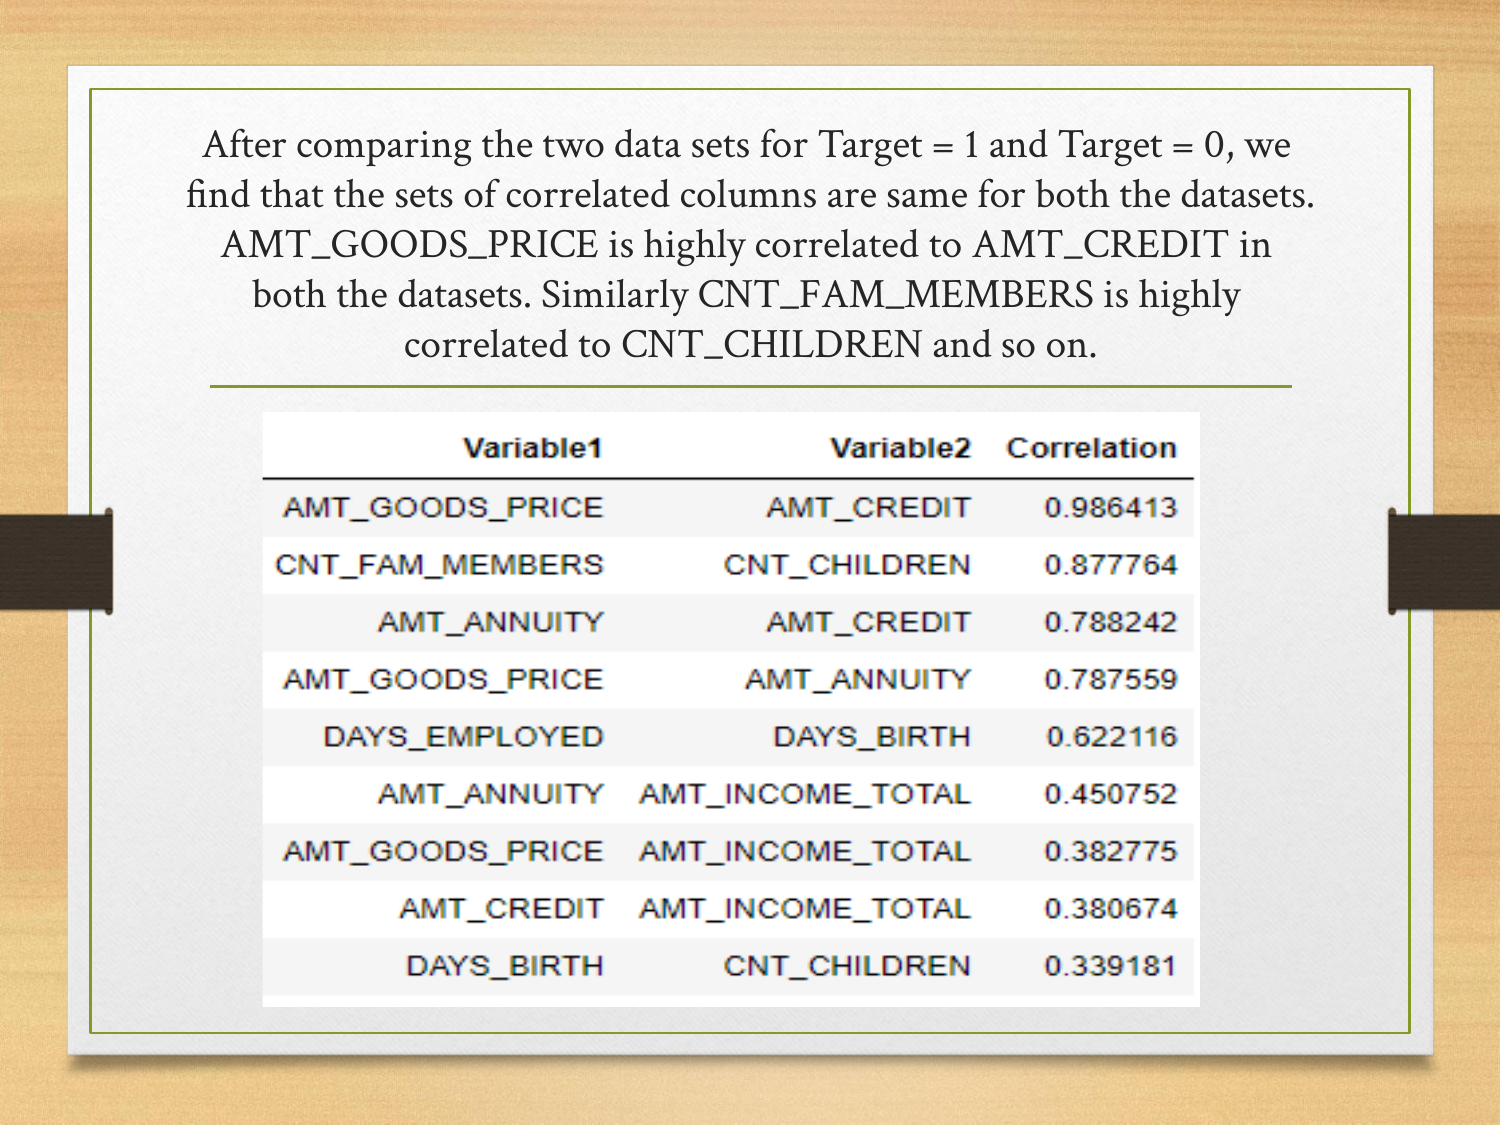

After comparing the two data sets for Target = 1 and Target = 0, we  find that the sets of correlated columns are same for both the datasets.
AMT_GOODS_PRICE is highly correlated to AMT_CREDIT in  both the datasets. Similarly CNT_FAM_MEMBERS is highly  correlated to CNT_CHILDREN and so on.